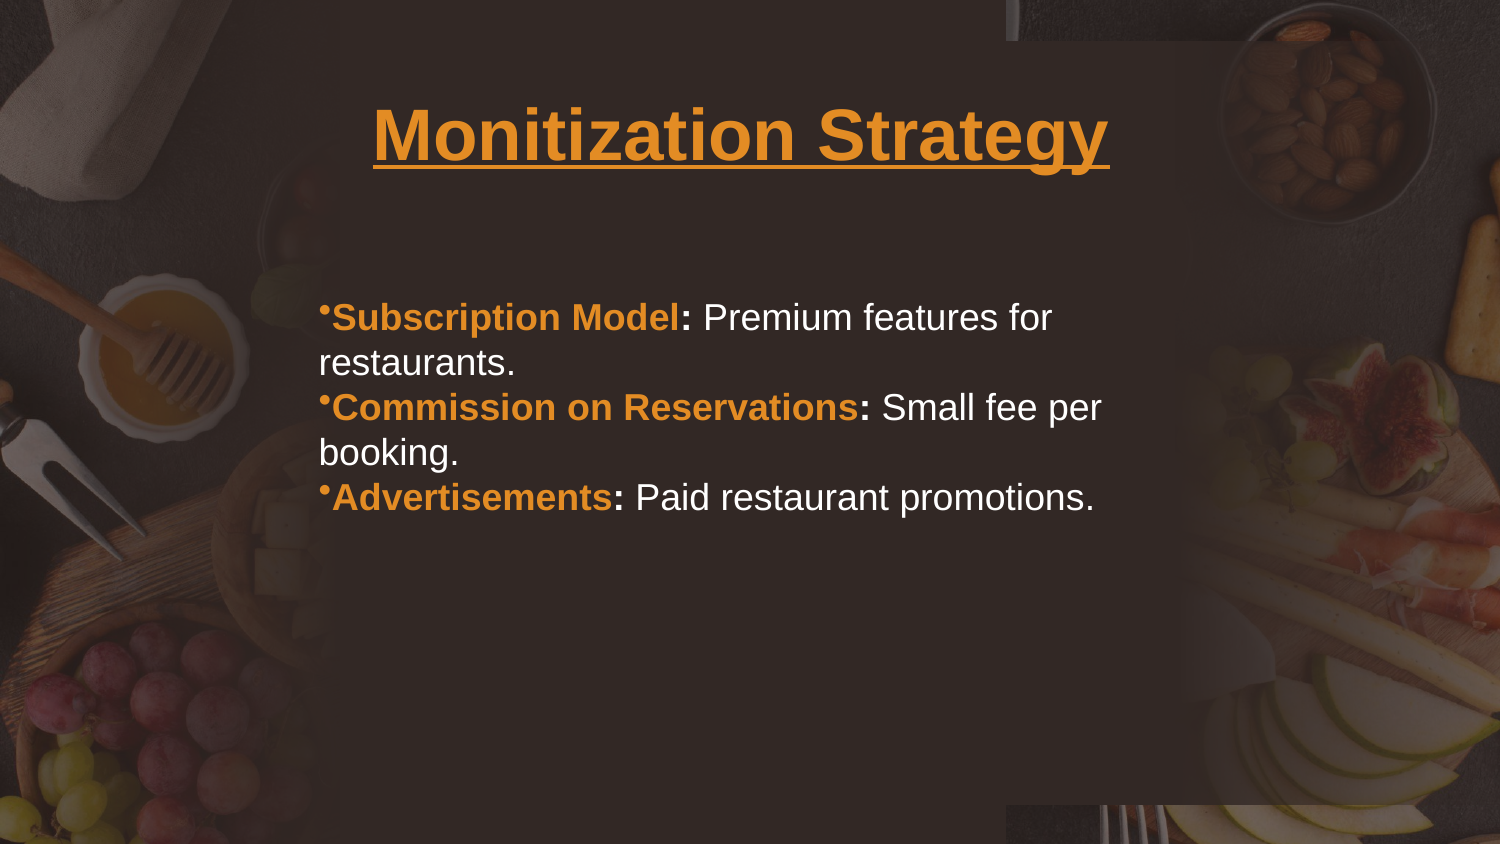

# Monitization Strategy
Subscription Model: Premium features for restaurants.
Commission on Reservations: Small fee per booking.
Advertisements: Paid restaurant promotions.